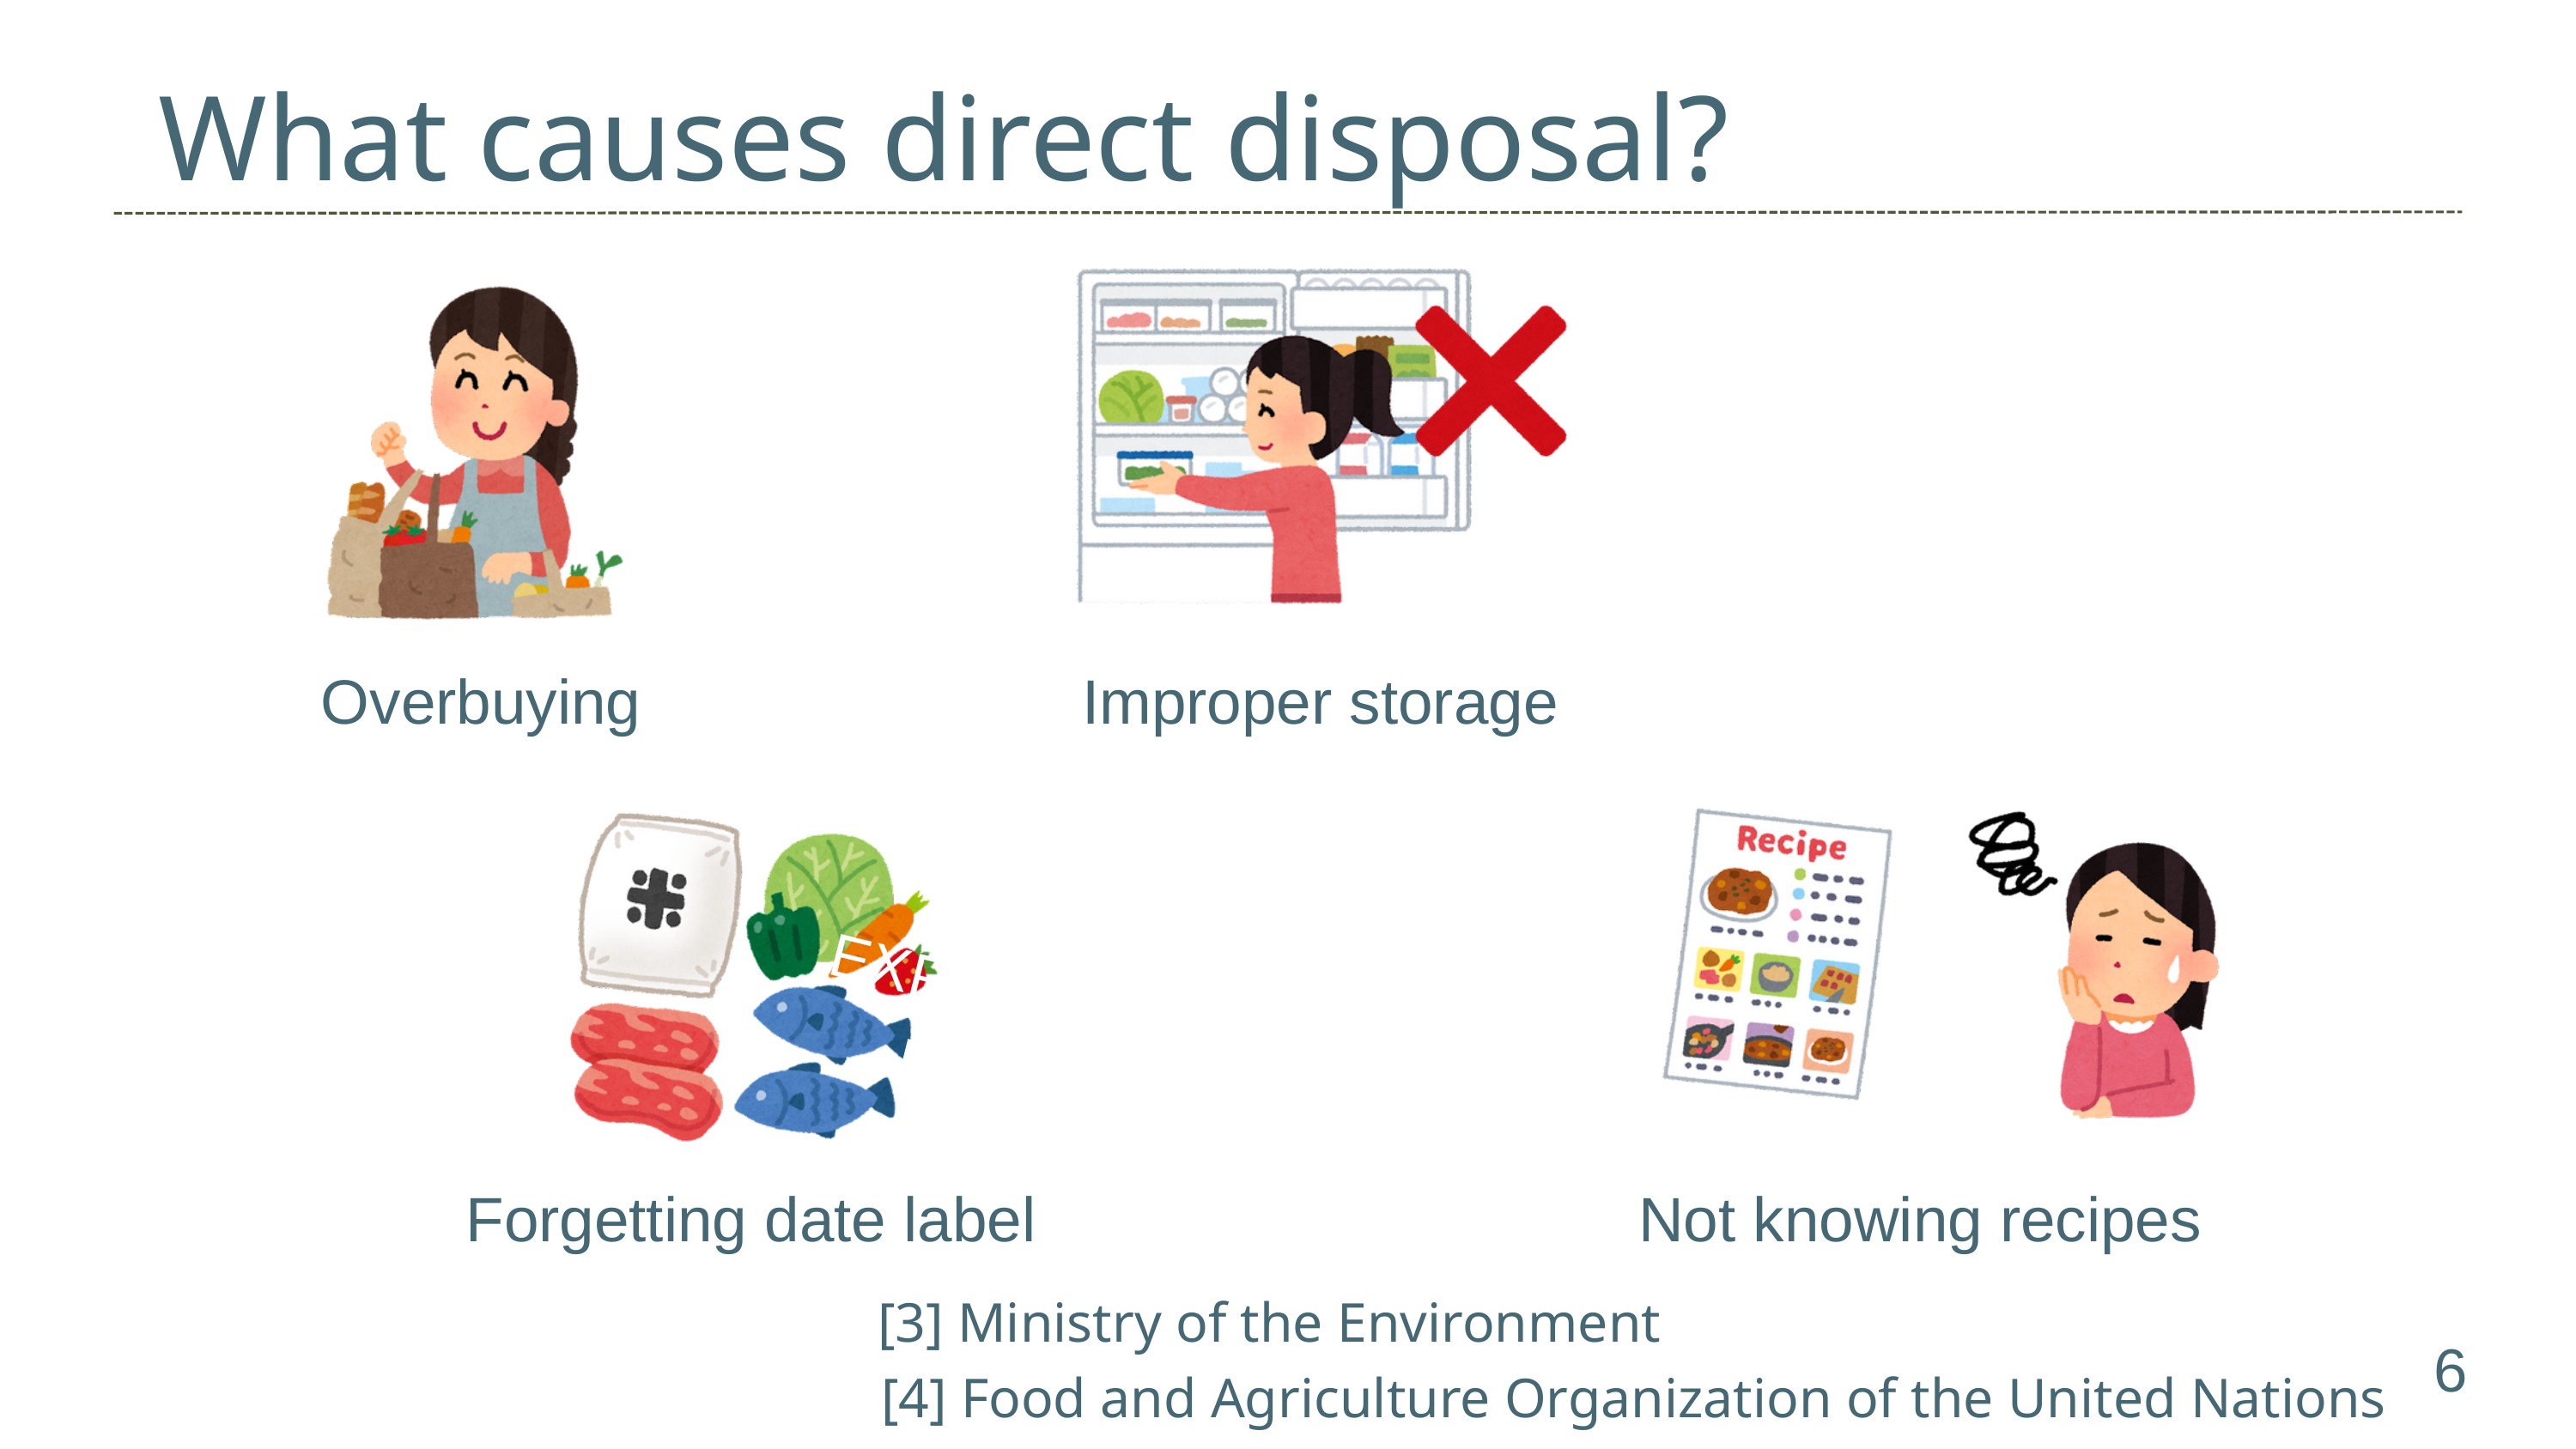

Team 5
What causes direct disposal?

Overbuying
Improper storage

EXPIRED
Forgetting date label
Not knowing recipes
[3] Ministry of the Environment
[4] Food and Agriculture Organization of the United Nations
6